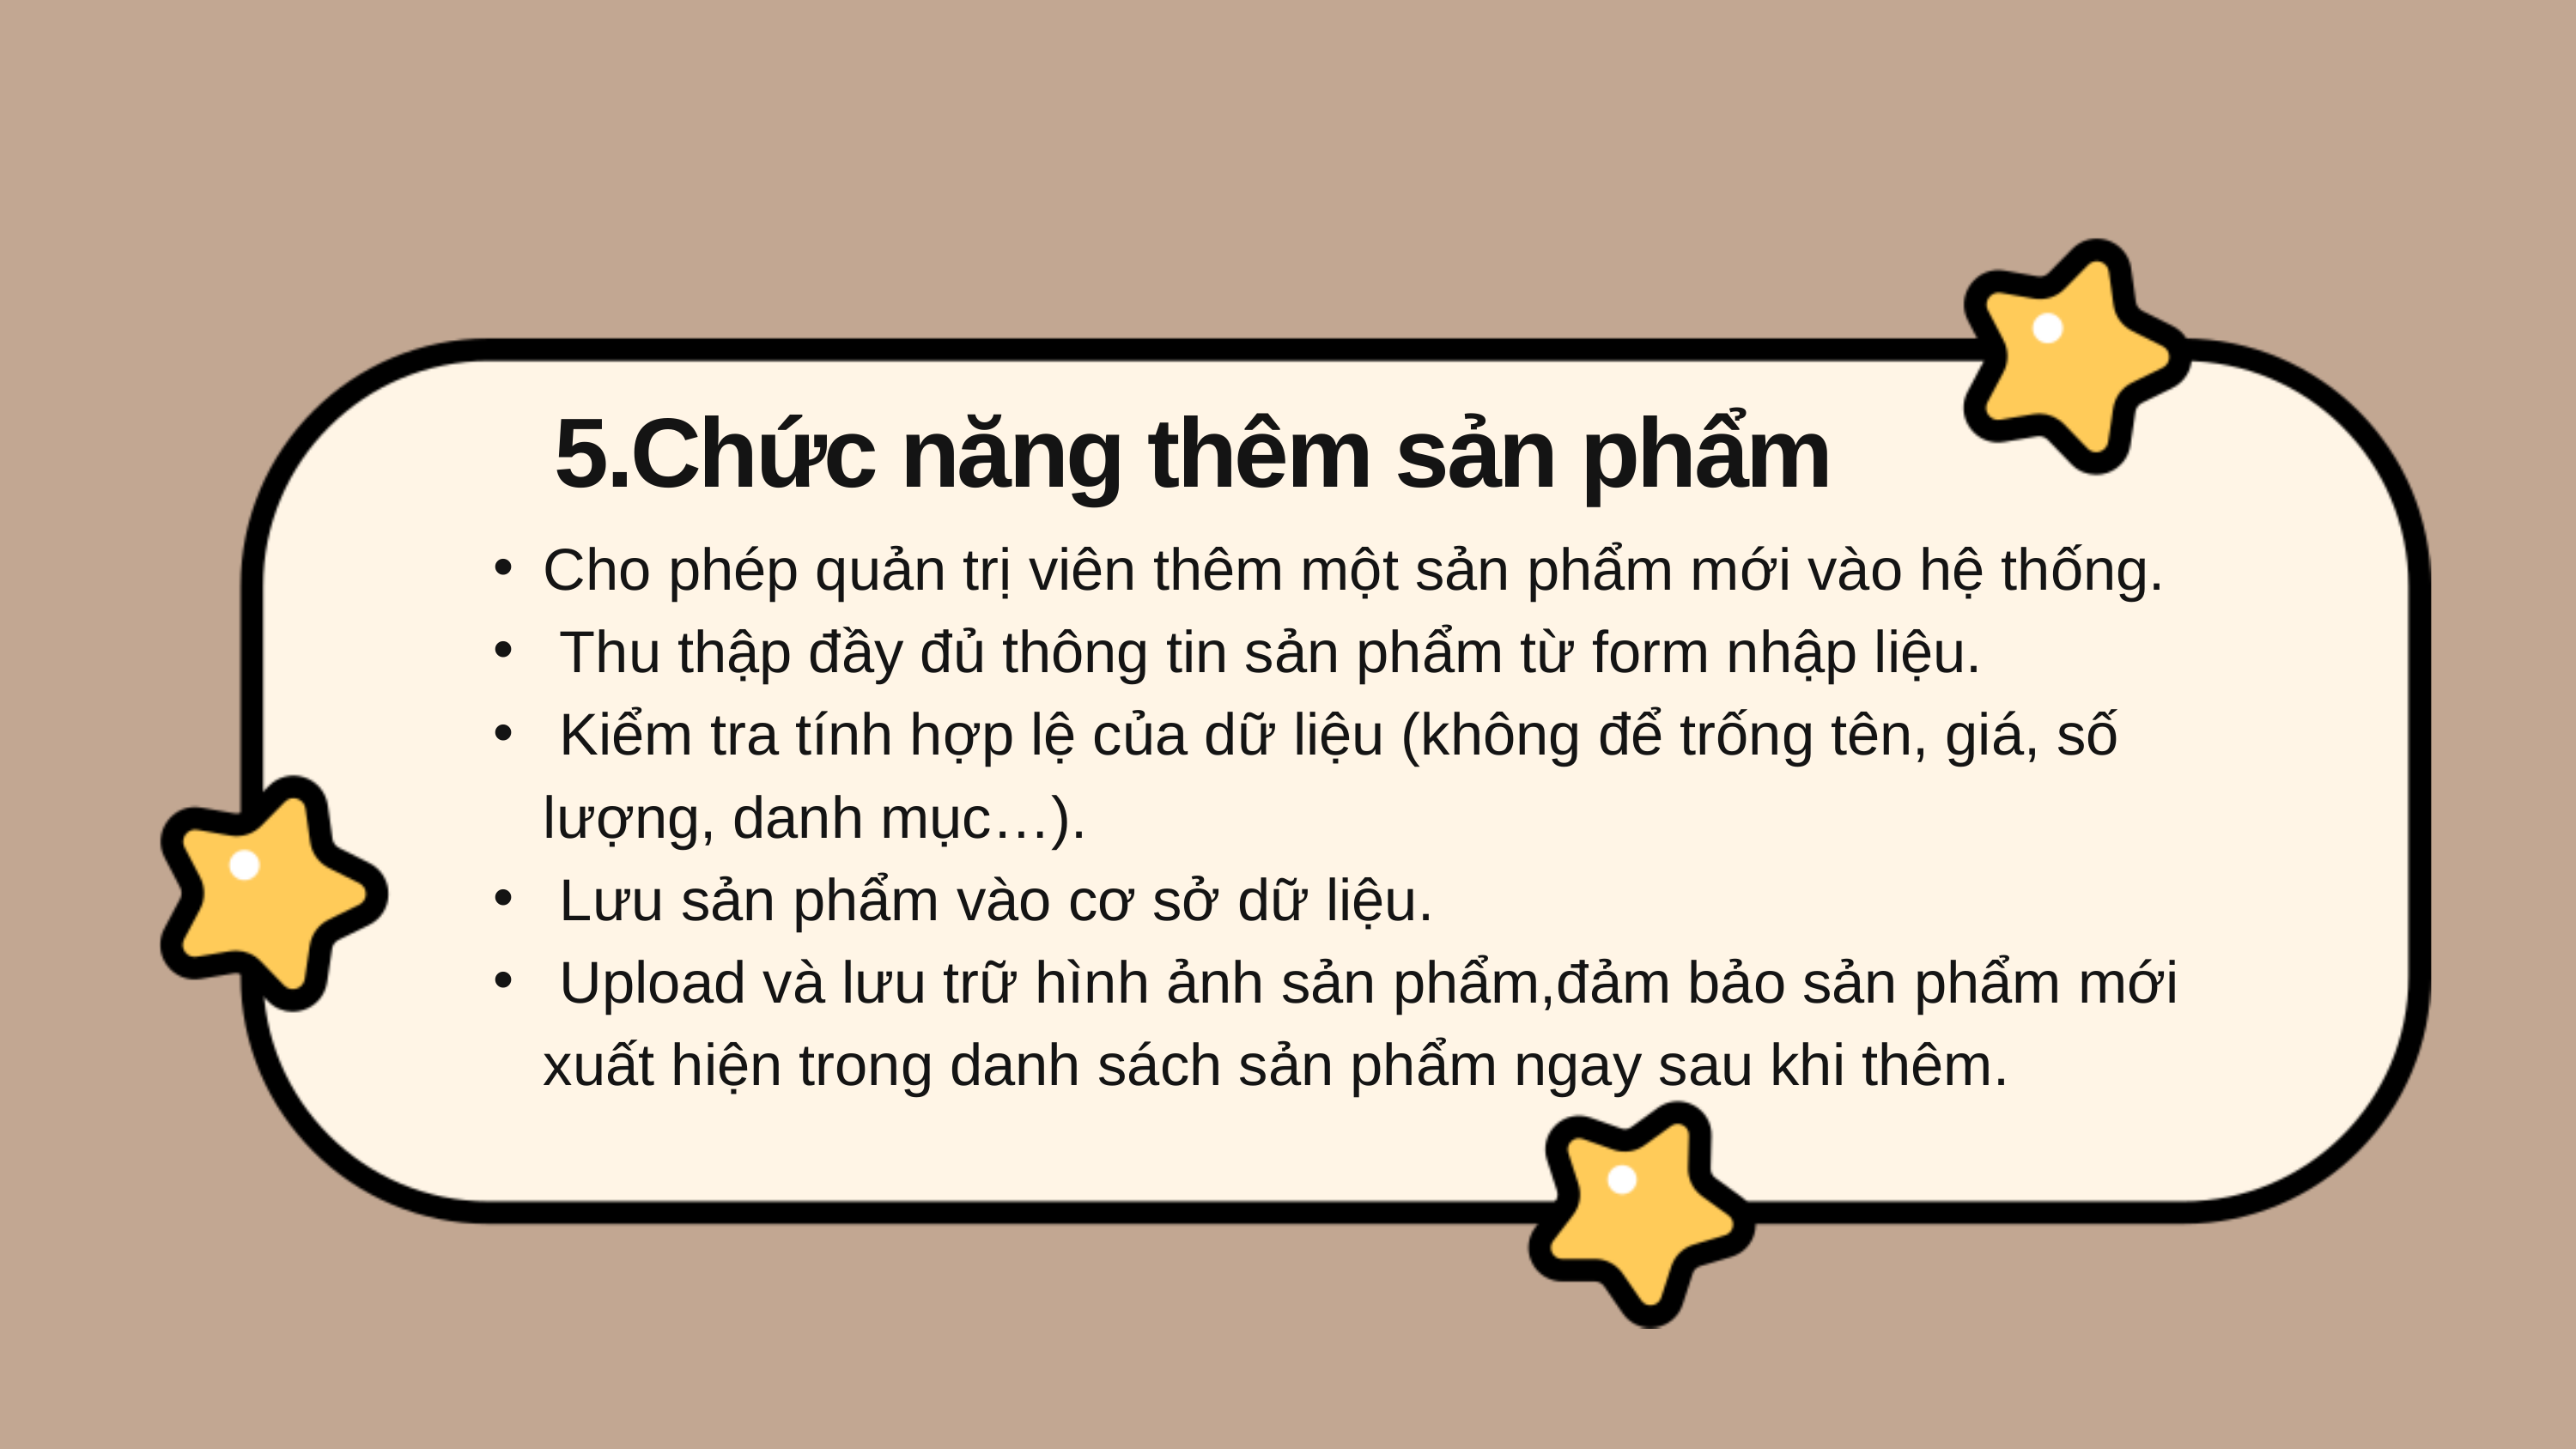

5.Chức năng thêm sản phẩm
Cho phép quản trị viên thêm một sản phẩm mới vào hệ thống.
 Thu thập đầy đủ thông tin sản phẩm từ form nhập liệu.
 Kiểm tra tính hợp lệ của dữ liệu (không để trống tên, giá, số lượng, danh mục…).
 Lưu sản phẩm vào cơ sở dữ liệu.
 Upload và lưu trữ hình ảnh sản phẩm,đảm bảo sản phẩm mới xuất hiện trong danh sách sản phẩm ngay sau khi thêm.